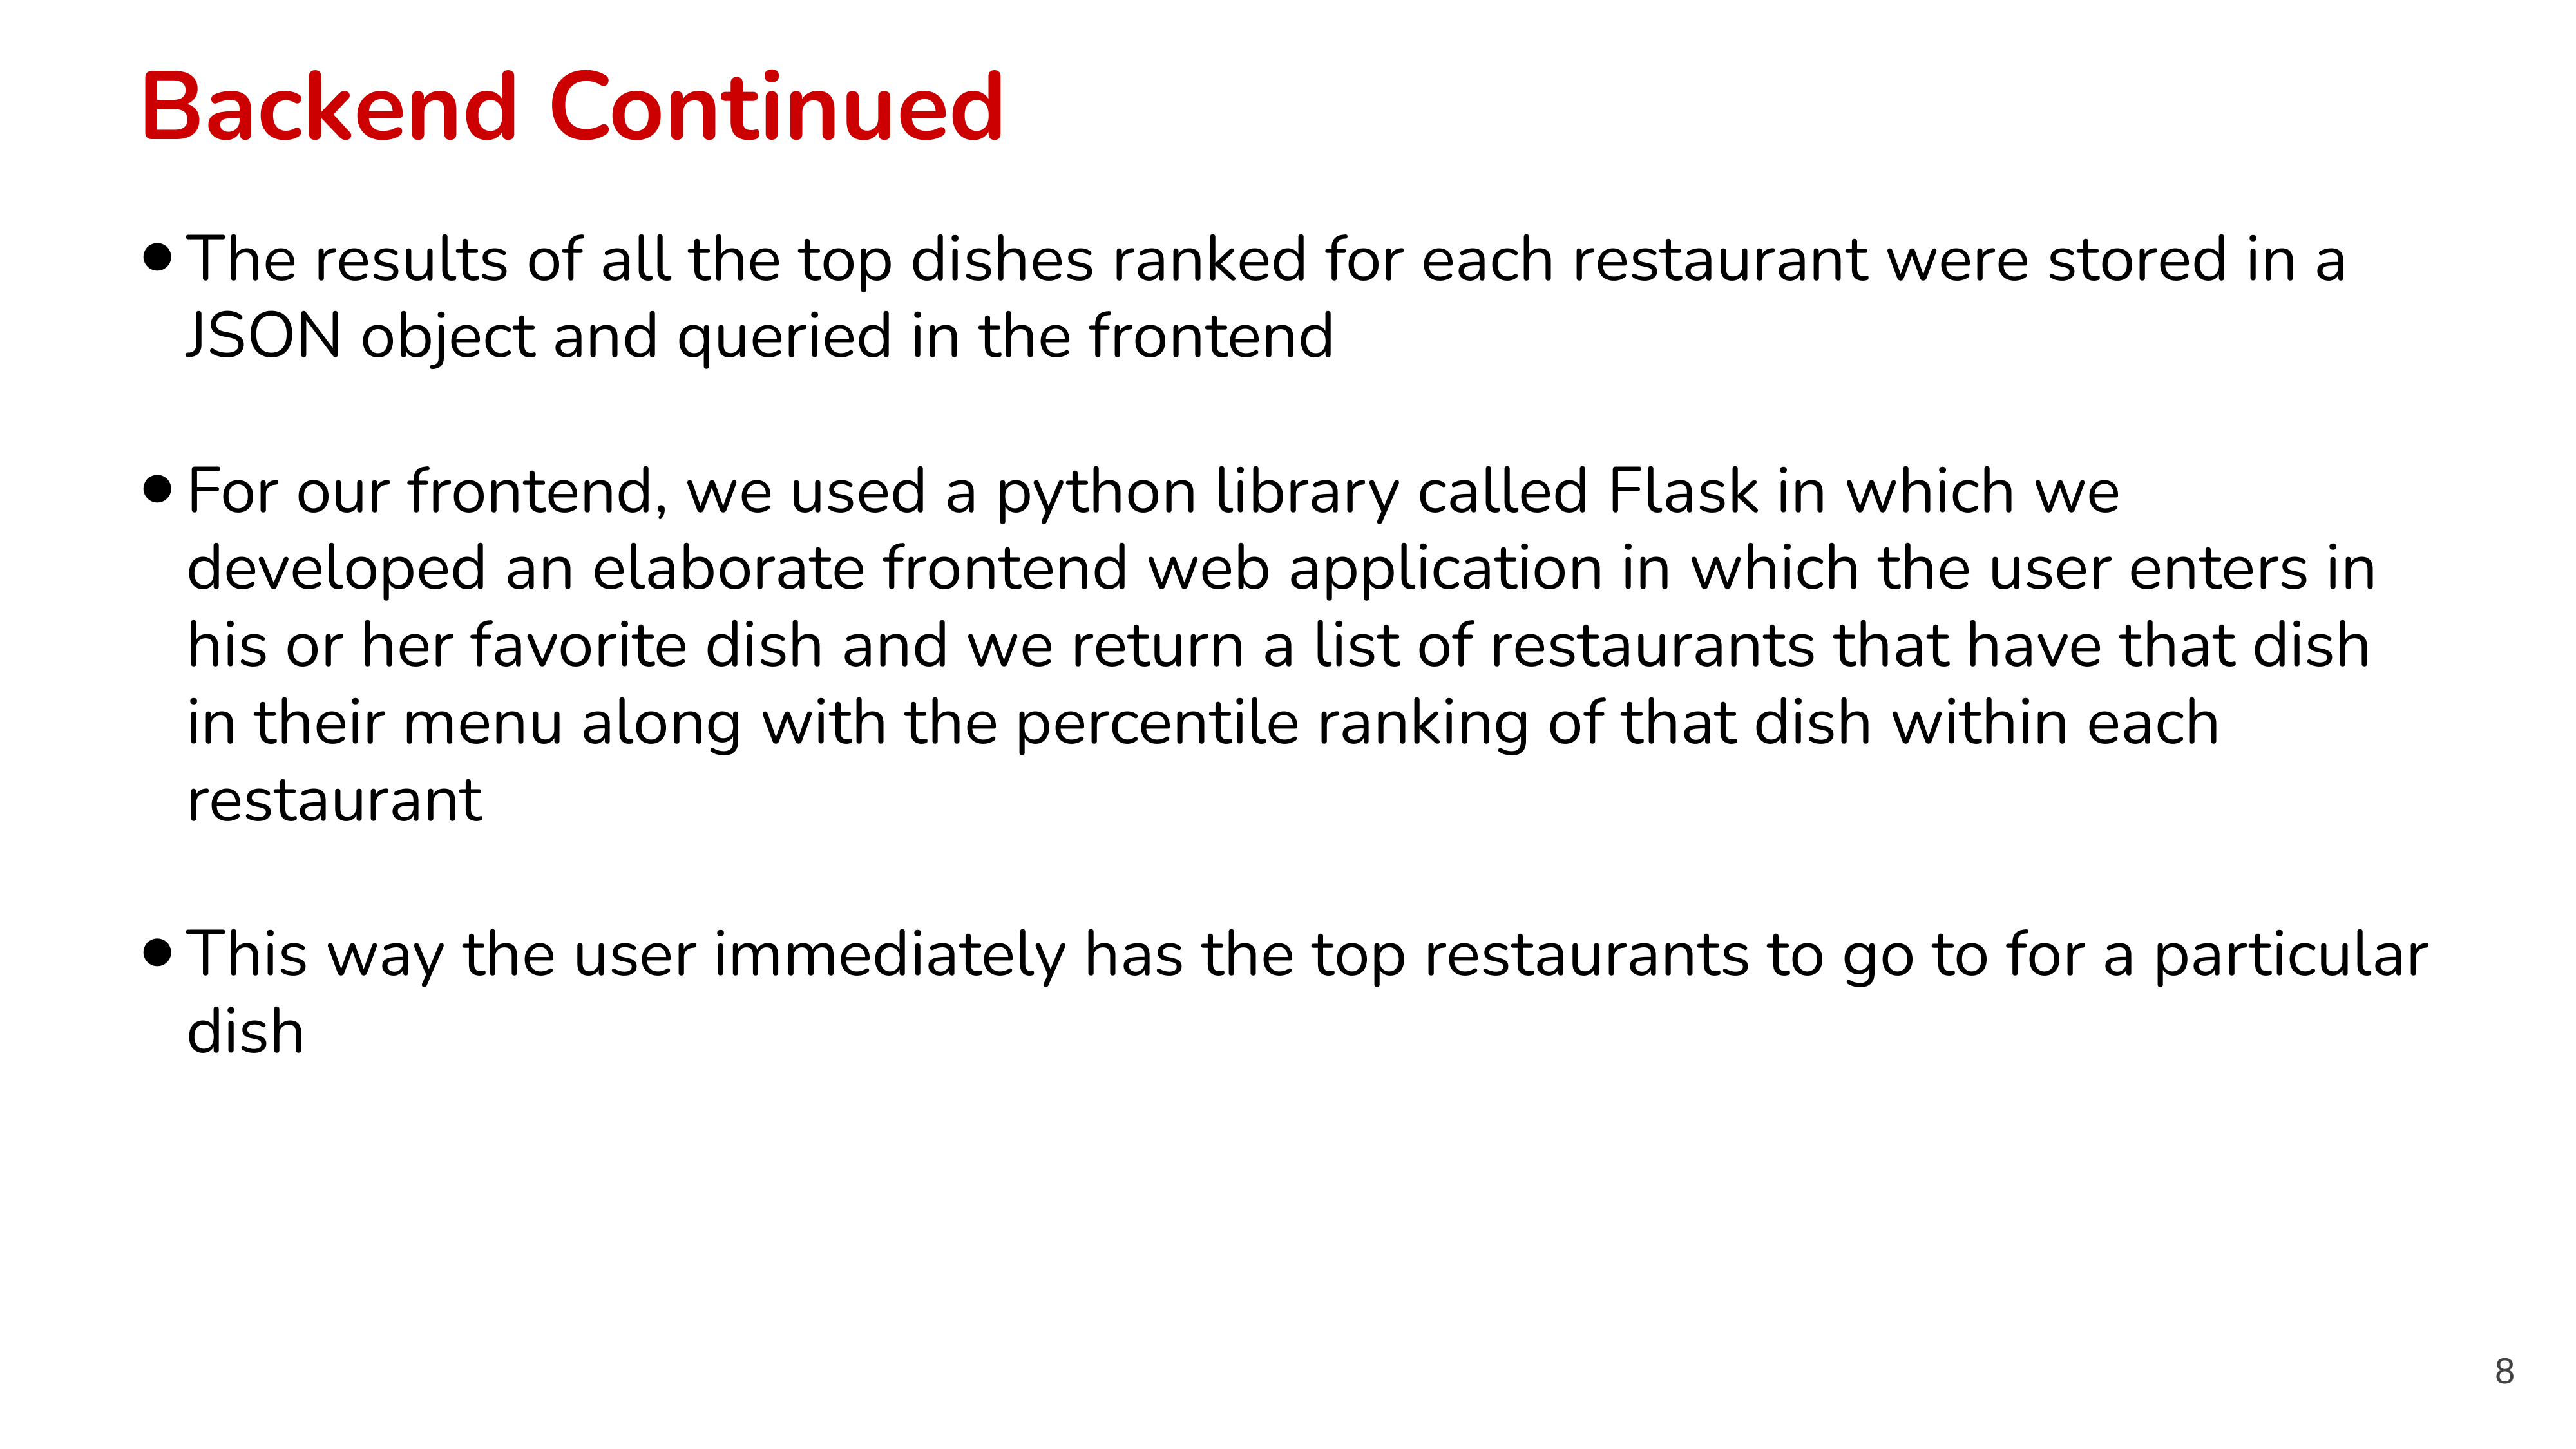

Backend Continued

The results of all the top dishes ranked for each restaurant were stored in a JSON object and queried in the frontend

For our frontend, we used a python library called Flask in which we developed an elaborate frontend web application in which the user enters in his or her favorite dish and we return a list of restaurants that have that dish in their menu along with the percentile ranking of that dish within each restaurant

This way the user immediately has the top restaurants to go to for a particular dish

8